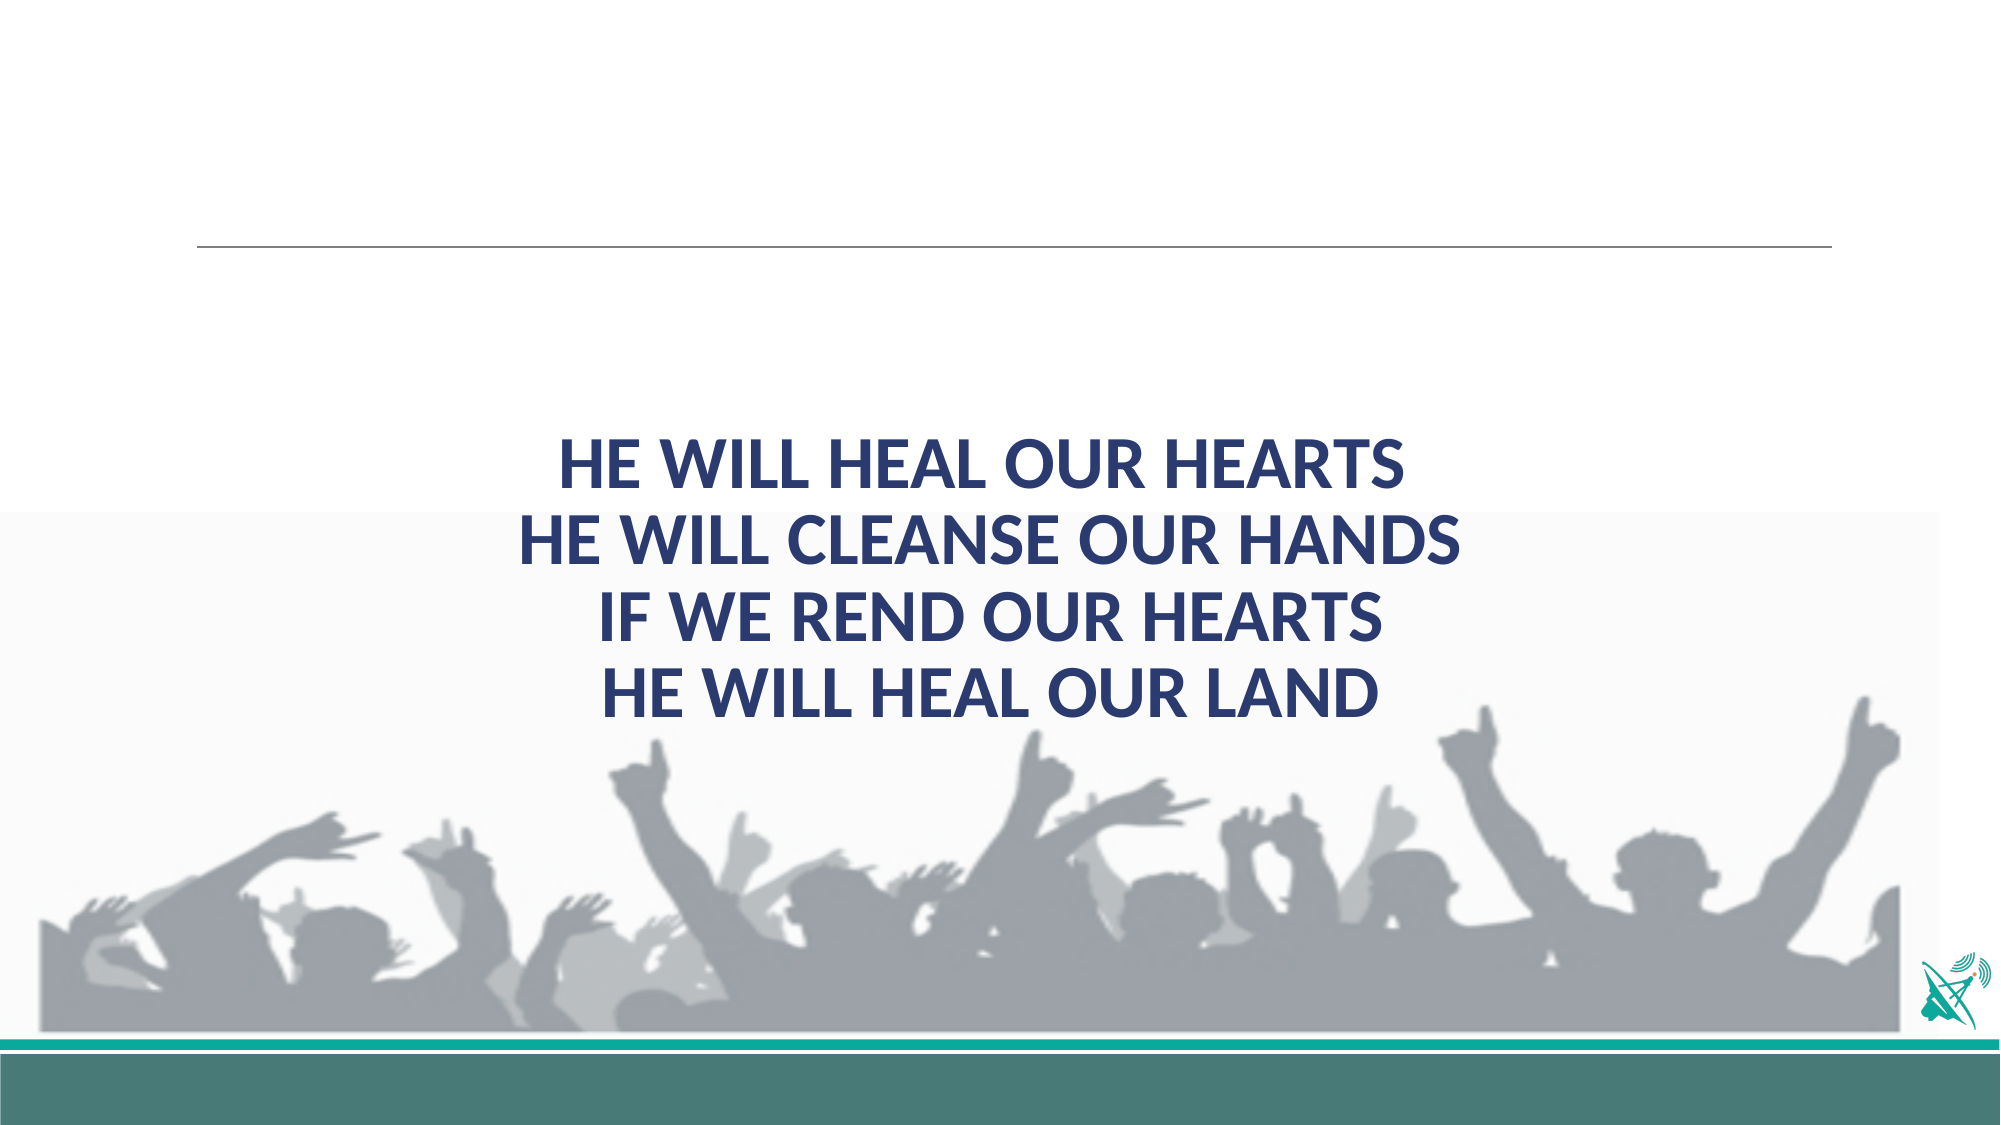

# HE WILL HEAL OUR HEARTS HE WILL CLEANSE OUR HANDS IF WE REND OUR HEARTS HE WILL HEAL OUR LAND